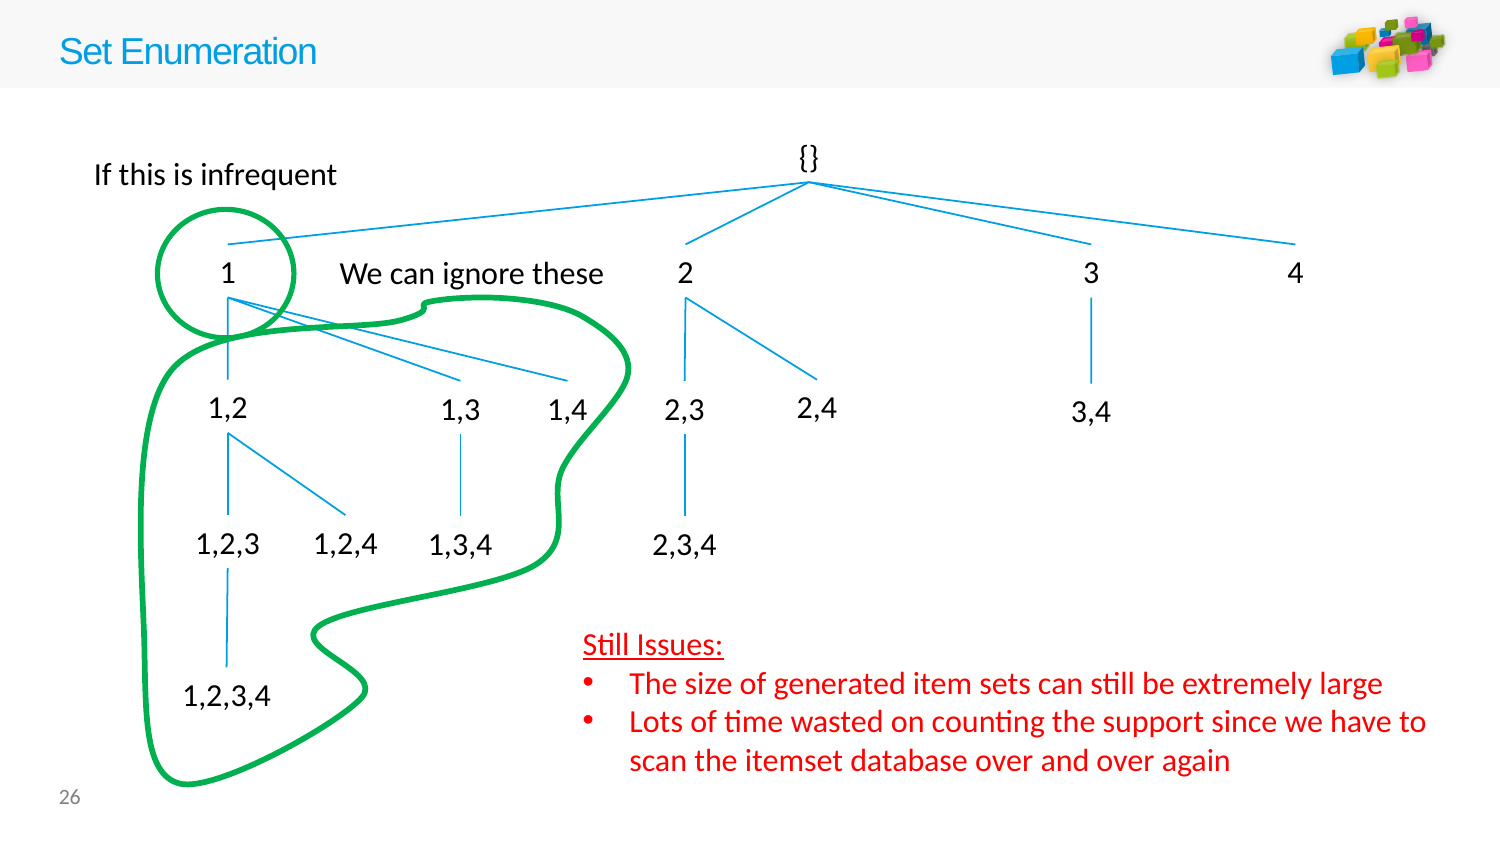

# Set Enumeration
{}
If this is infrequent

1
2
3
4
We can ignore these

2,4
1,2
1,3
1,4
2,3
3,4
1,2,4
1,2,3
1,3,4
2,3,4
Still Issues:
The size of generated item sets can still be extremely large
Lots of time wasted on counting the support since we have to scan the itemset database over and over again

1,2,3,4